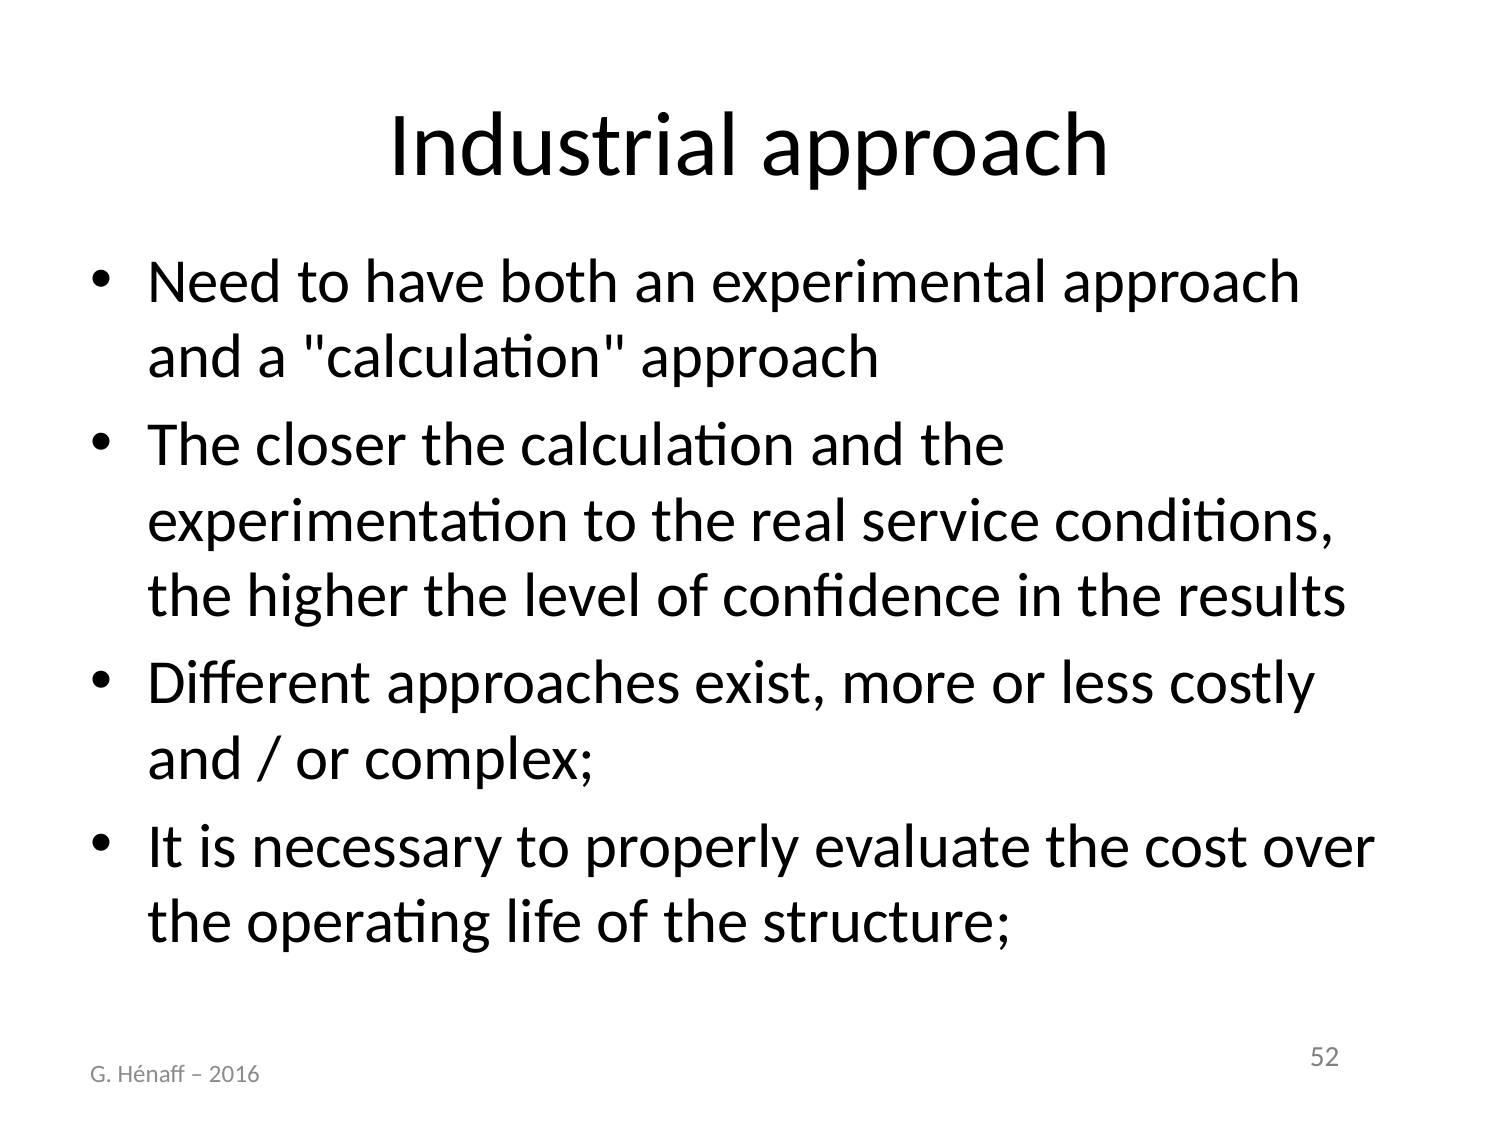

# Industrial approach
Need to have both an experimental approach and a "calculation" approach
The closer the calculation and the experimentation to the real service conditions, the higher the level of confidence in the results
Different approaches exist, more or less costly and / or complex;
It is necessary to properly evaluate the cost over the operating life of the structure;
G. Hénaff – 2016